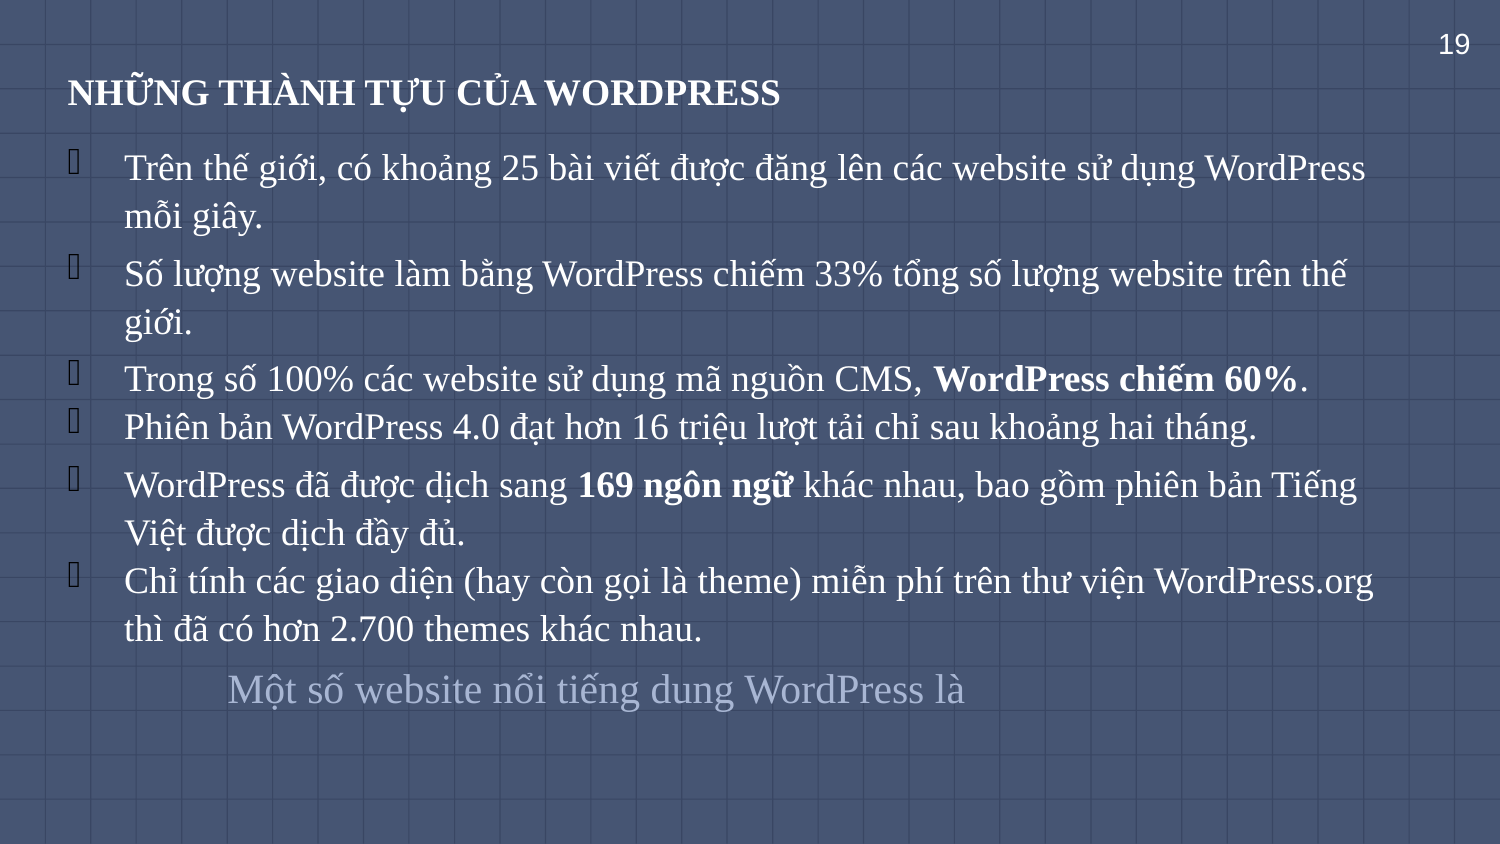

19
NHỮNG THÀNH TỰU CỦA WORDPRESS
Trên thế giới, có khoảng 25 bài viết được đăng lên các website sử dụng WordPress mỗi giây.
Số lượng website làm bằng WordPress chiếm 33% tổng số lượng website trên thế giới.
Trong số 100% các website sử dụng mã nguồn CMS, WordPress chiếm 60%.
Phiên bản WordPress 4.0 đạt hơn 16 triệu lượt tải chỉ sau khoảng hai tháng.
WordPress đã được dịch sang 169 ngôn ngữ khác nhau, bao gồm phiên bản Tiếng Việt được dịch đầy đủ.
Chỉ tính các giao diện (hay còn gọi là theme) miễn phí trên thư viện WordPress.org thì đã có hơn 2.700 themes khác nhau.
		 Một số website nổi tiếng dung WordPress là